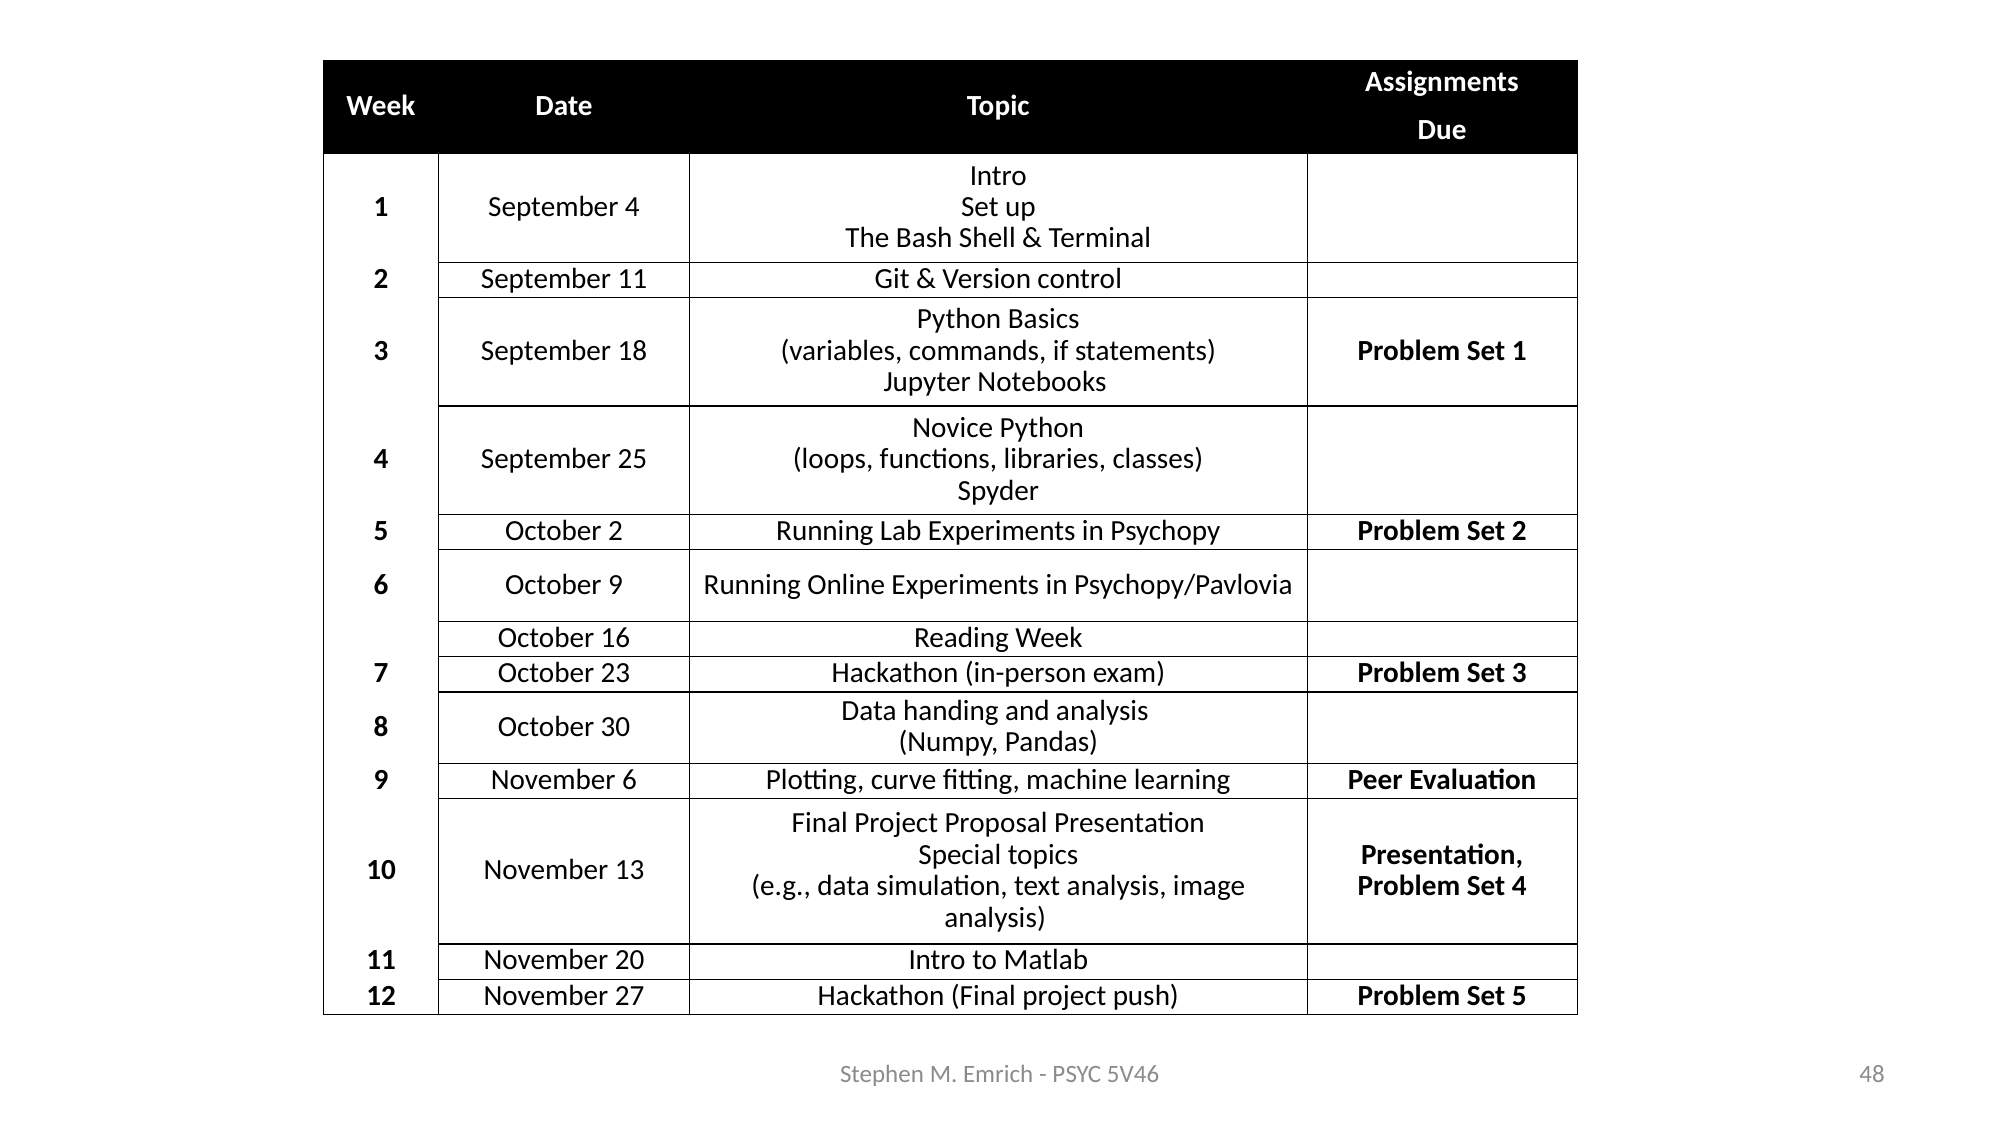

| Week | Date | Topic | Assignments Due |
| --- | --- | --- | --- |
| 1 | September 4 | Intro Set up The Bash Shell & Terminal |  |
| 2 | September 11 | Git & Version control |  |
| 3 | September 18 | Python Basics (variables, commands, if statements) Jupyter Notebooks | Problem Set 1 |
| 4 | September 25 | Novice Python (loops, functions, libraries, classes) Spyder |  |
| 5 | October 2 | Running Lab Experiments in Psychopy | Problem Set 2 |
| 6 | October 9 | Running Online Experiments in Psychopy/Pavlovia |  |
|  | October 16 | Reading Week |  |
| 7 | October 23 | Hackathon (in-person exam) | Problem Set 3 |
| 8 | October 30 | Data handing and analysis (Numpy, Pandas) |  |
| 9 | November 6 | Plotting, curve fitting, machine learning | Peer Evaluation |
| 10 | November 13 | Final Project Proposal Presentation Special topics (e.g., data simulation, text analysis, image analysis) | Presentation, Problem Set 4 |
| 11 | November 20 | Intro to Matlab |  |
| 12 | November 27 | Hackathon (Final project push) | Problem Set 5 |
Stephen M. Emrich - PSYC 5V46
48